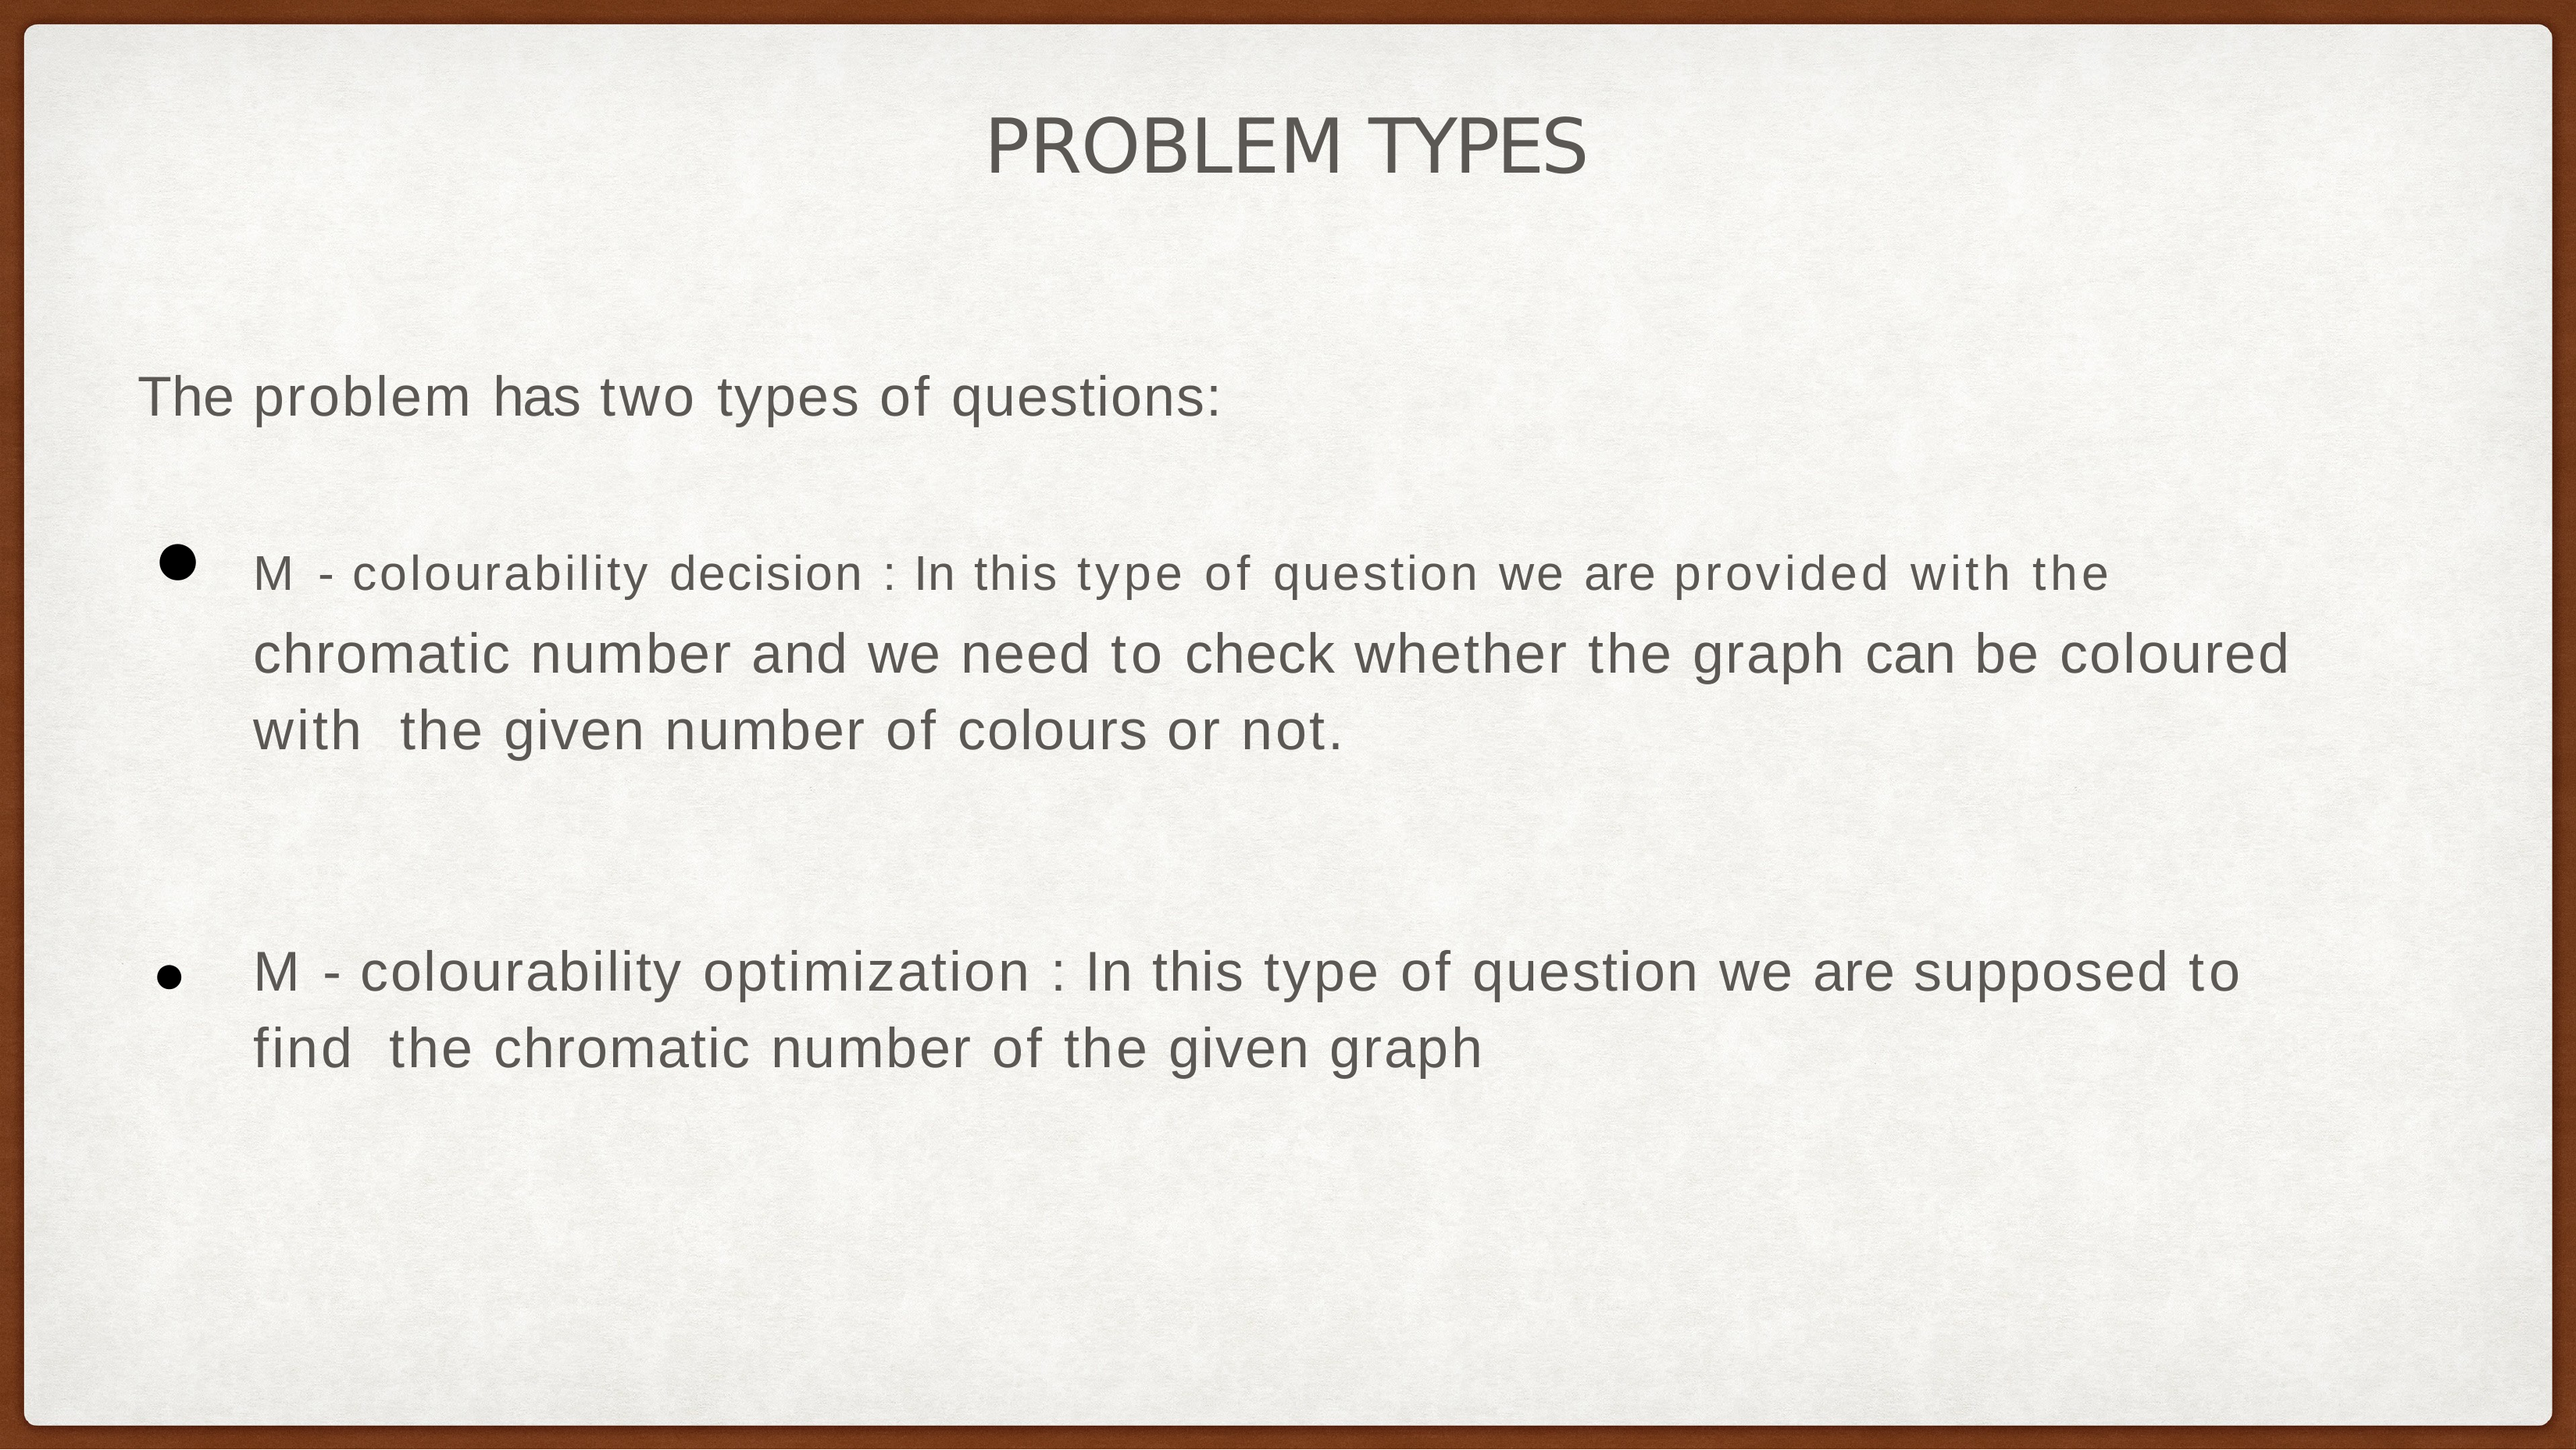

# PROBLEM TYPES
The problem has two types of questions:

M - colourability decision : In this type of question we are provided with the
chromatic number and we need to check whether the graph can be coloured with  the given number of colours or not.
M - colourability optimization : In this type of question we are supposed to find  the chromatic number of the given graph
●